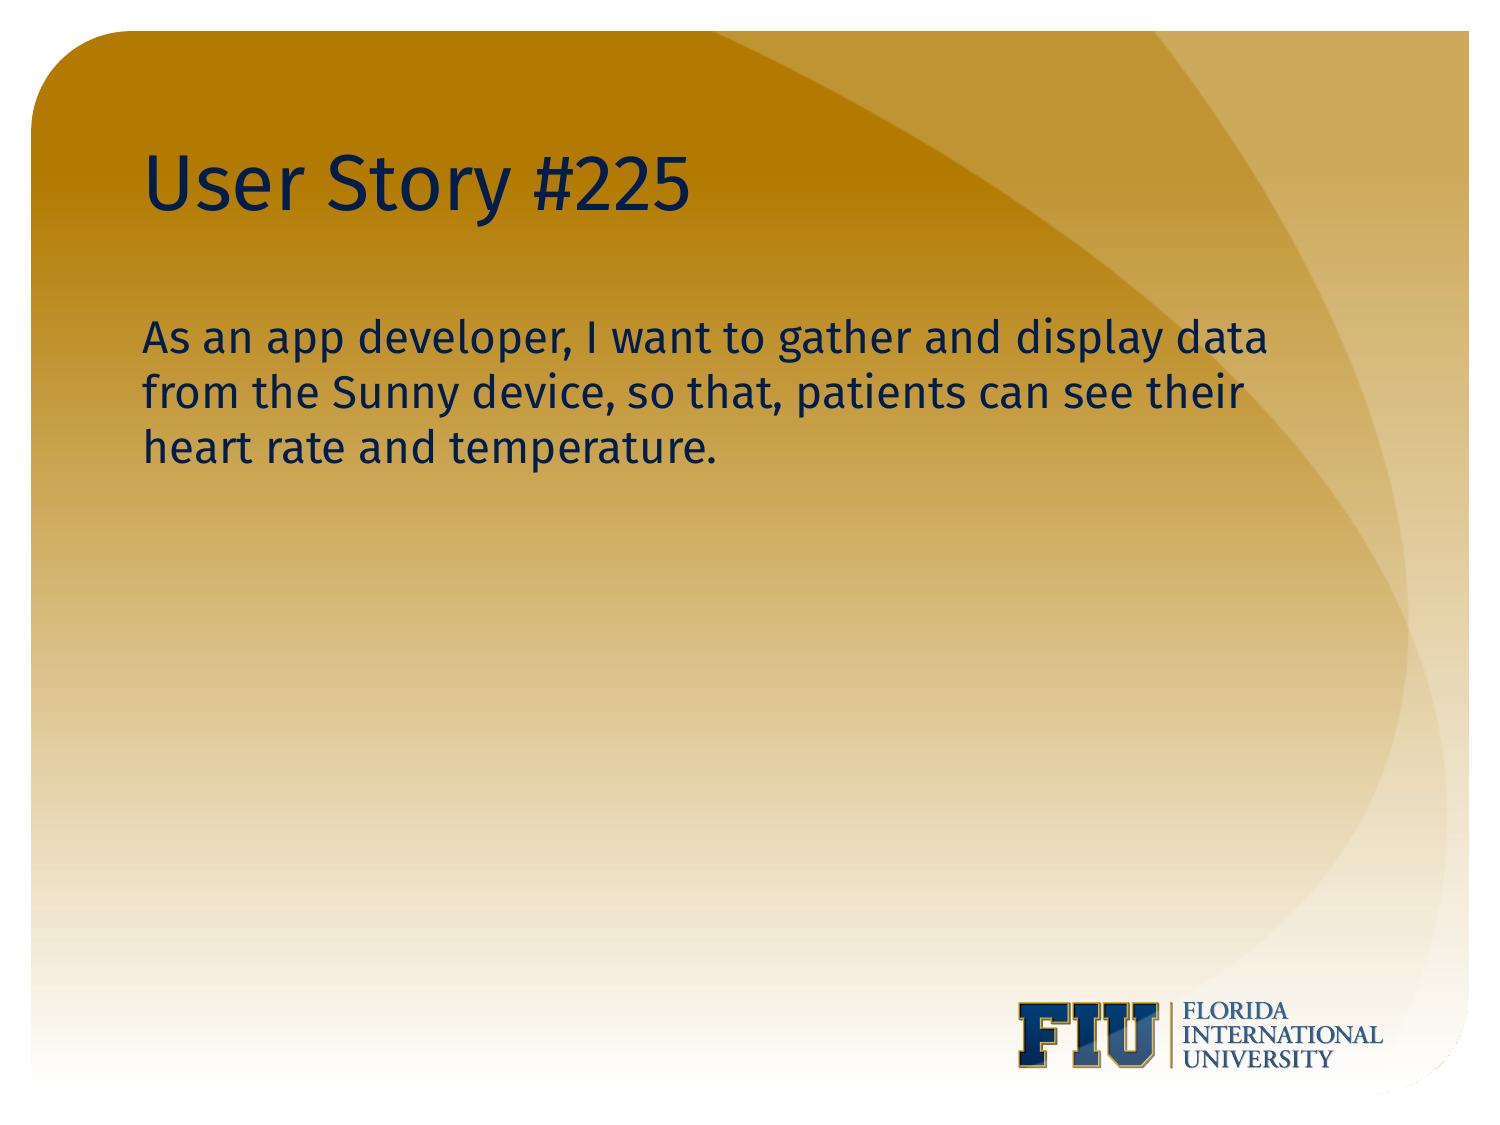

# User Story #225
As an app developer, I want to gather and display data from the Sunny device, so that, patients can see their heart rate and temperature.